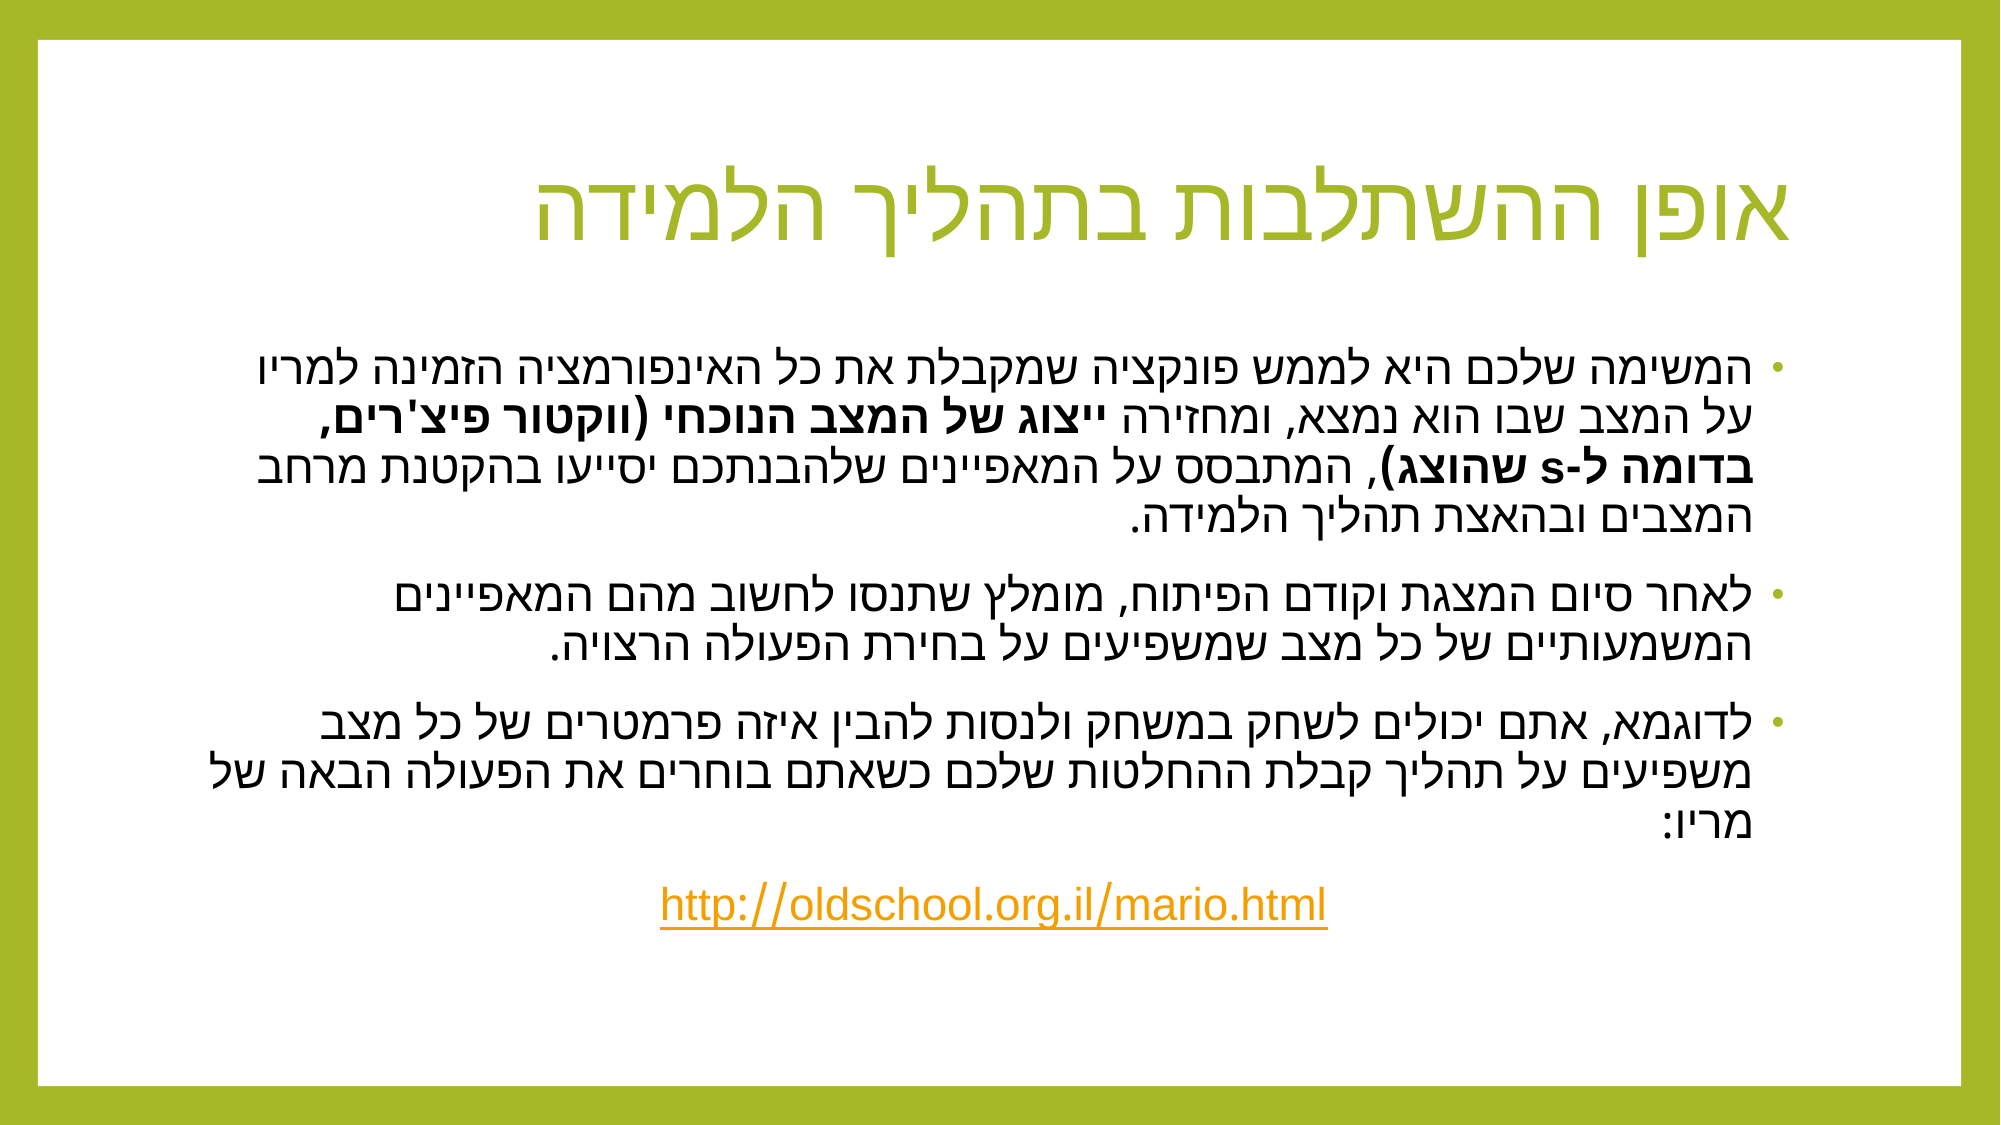

# אופן ההשתלבות בתהליך הלמידה
המשימה שלכם היא לממש פונקציה שמקבלת את כל האינפורמציה הזמינה למריו על המצב שבו הוא נמצא, ומחזירה ייצוג של המצב הנוכחי (ווקטור פיצ'רים, בדומה ל-s שהוצג), המתבסס על המאפיינים שלהבנתכם יסייעו בהקטנת מרחב המצבים ובהאצת תהליך הלמידה.
לאחר סיום המצגת וקודם הפיתוח, מומלץ שתנסו לחשוב מהם המאפיינים המשמעותיים של כל מצב שמשפיעים על בחירת הפעולה הרצויה.
לדוגמא, אתם יכולים לשחק במשחק ולנסות להבין איזה פרמטרים של כל מצב משפיעים על תהליך קבלת ההחלטות שלכם כשאתם בוחרים את הפעולה הבאה של מריו:
http://oldschool.org.il/mario.html